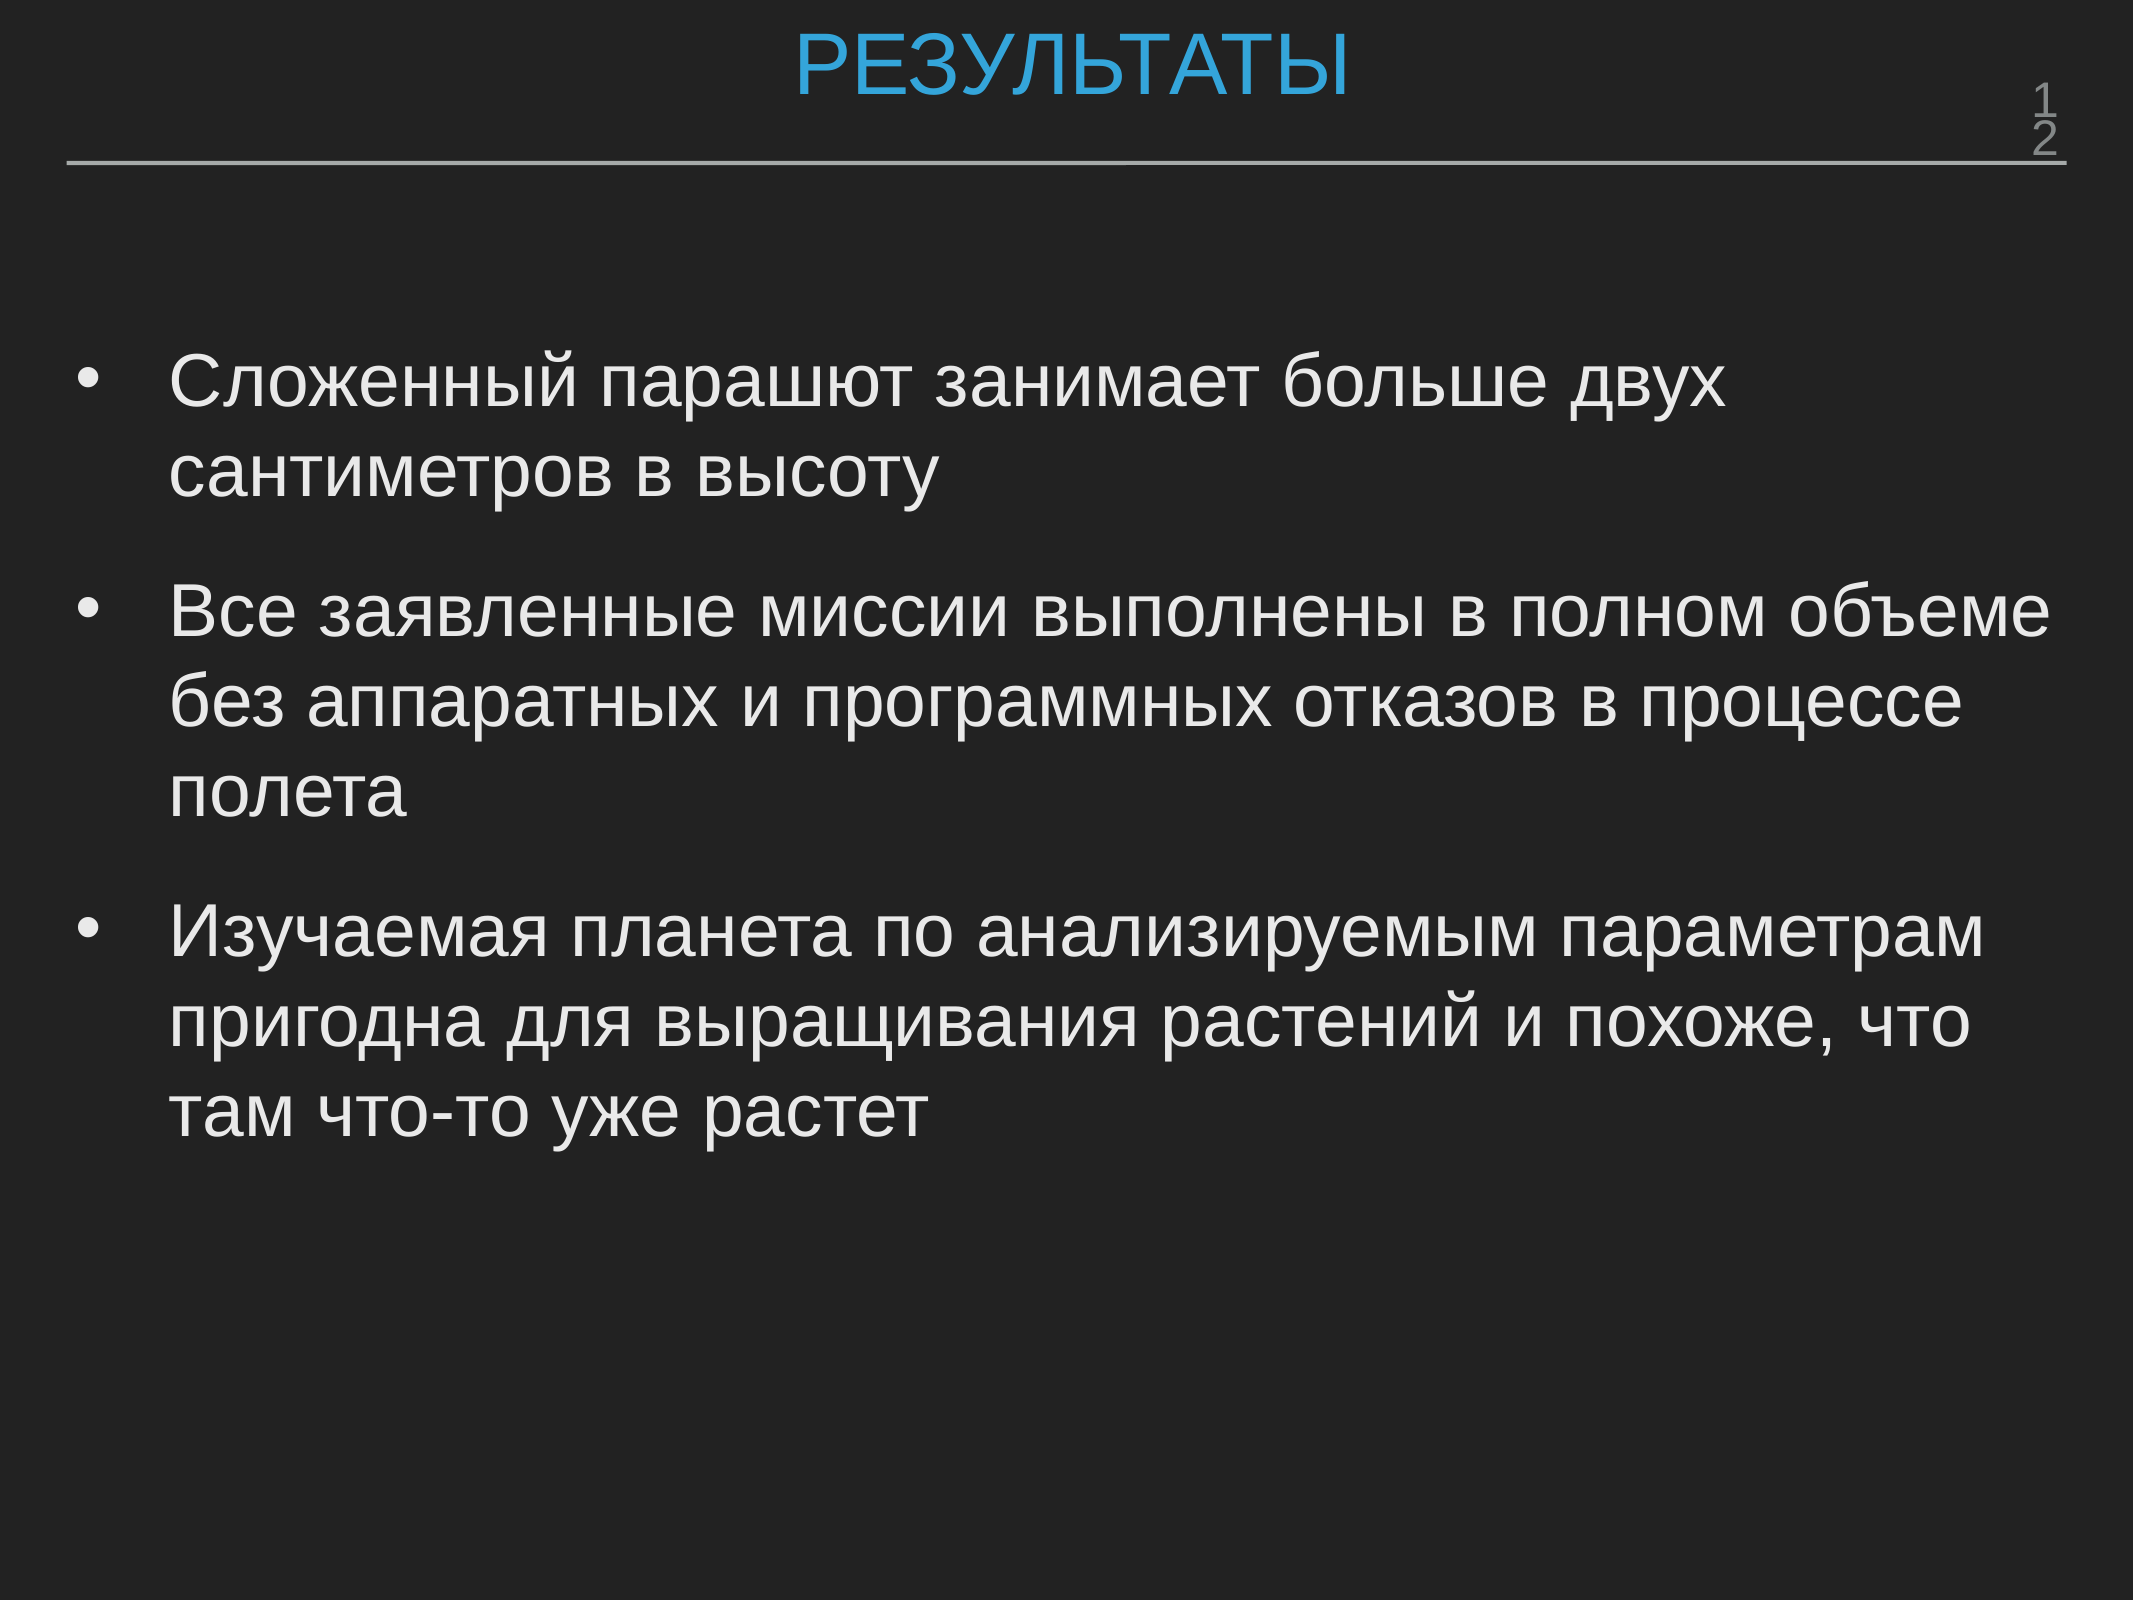

# результаты
12
Сложенный парашют занимает больше двух сантиметров в высоту
Все заявленные миссии выполнены в полном объеме без аппаратных и программных отказов в процессе полета
Изучаемая планета по анализируемым параметрам пригодна для выращивания растений и похоже, что там что-то уже растет